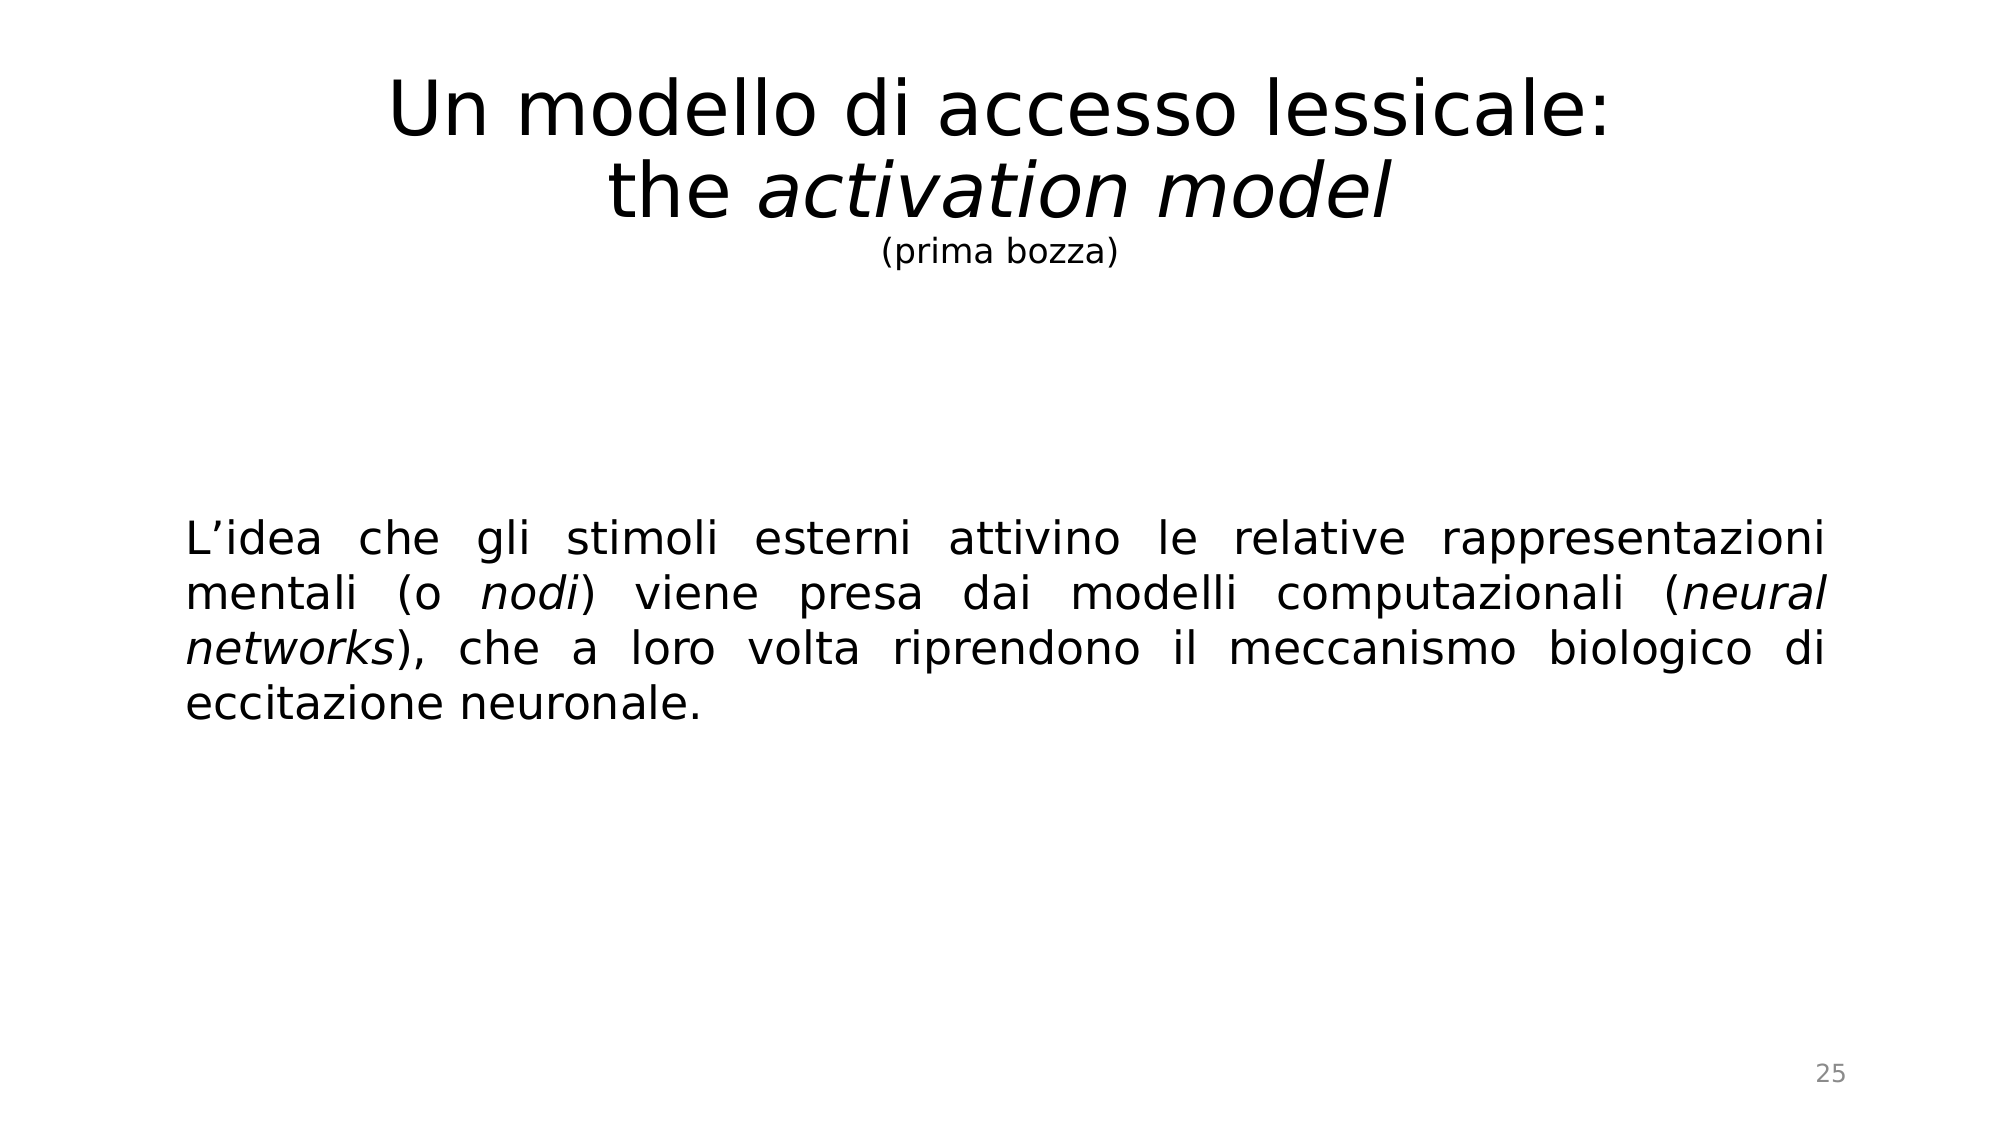

# Un modello di accesso lessicale: the activation model (prima bozza)
L’idea che gli stimoli esterni attivino le relative rappresentazioni mentali (o nodi) viene presa dai modelli computazionali (neural networks), che a loro volta riprendono il meccanismo biologico di eccitazione neuronale.

25